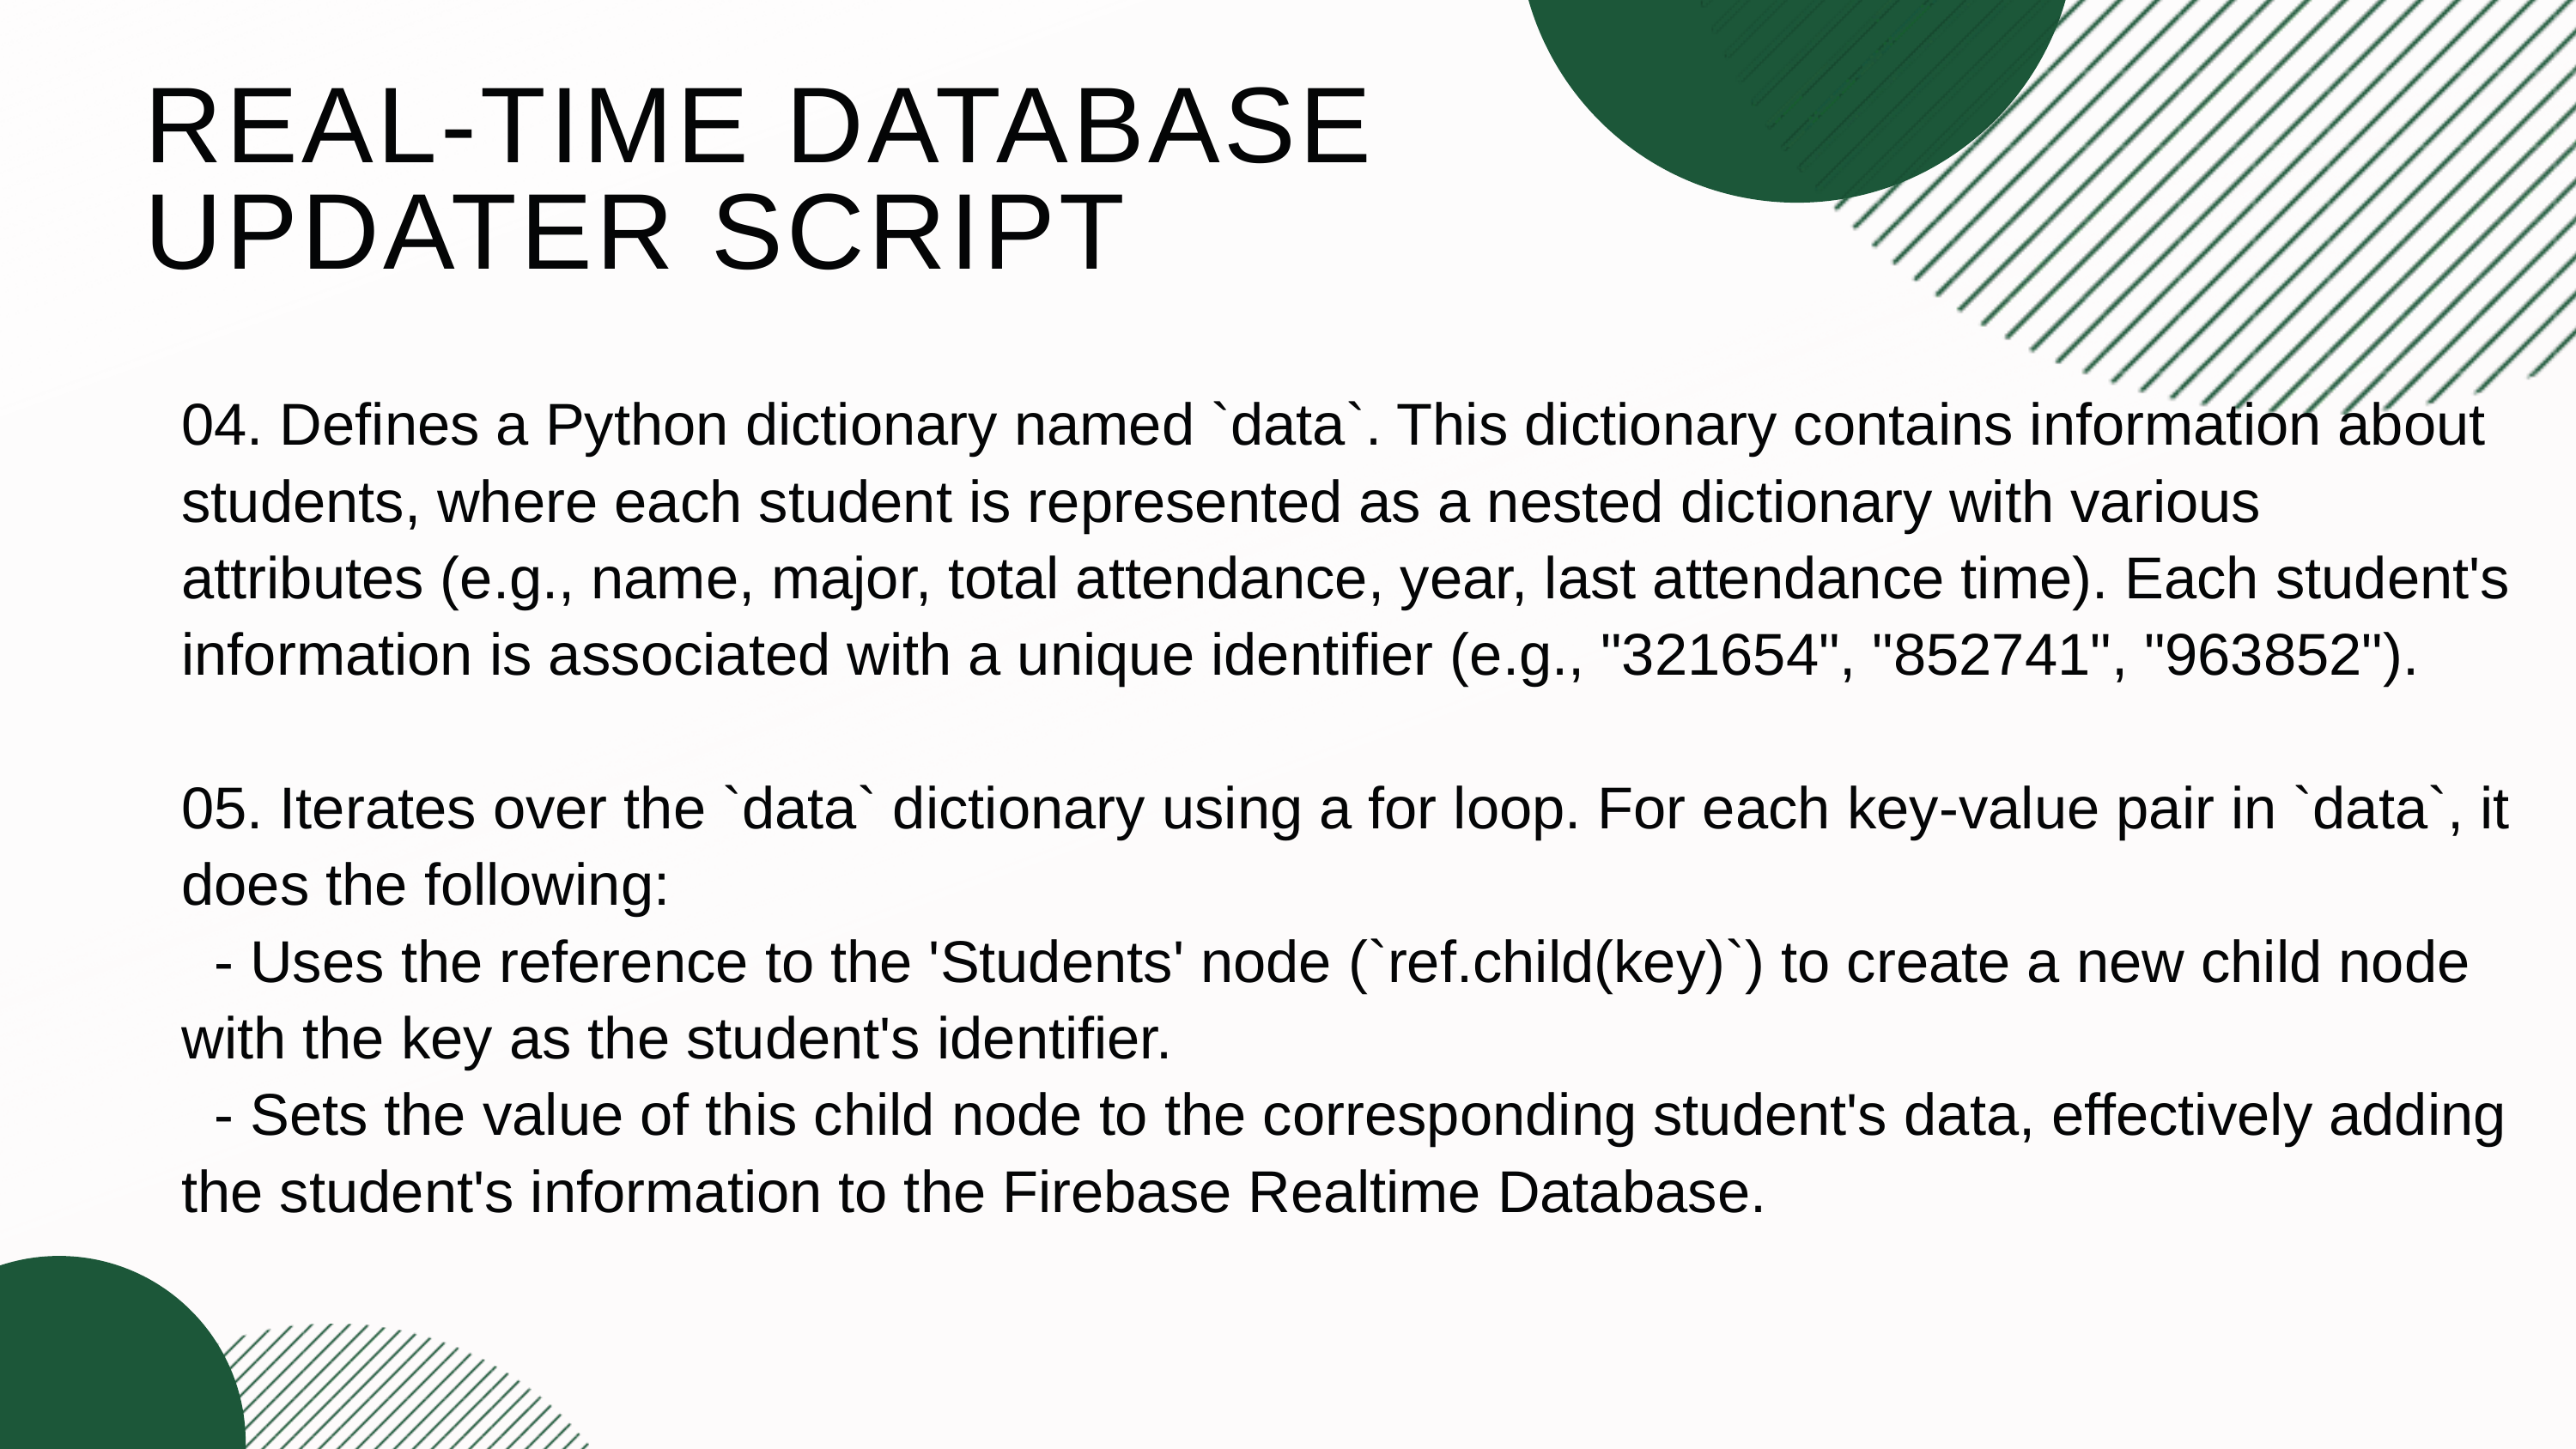

REAL-TIME DATABASE UPDATER SCRIPT
04. Defines a Python dictionary named `data`. This dictionary contains information about students, where each student is represented as a nested dictionary with various attributes (e.g., name, major, total attendance, year, last attendance time). Each student's information is associated with a unique identifier (e.g., "321654", "852741", "963852").

05. Iterates over the `data` dictionary using a for loop. For each key-value pair in `data`, it does the following:
  - Uses the reference to the 'Students' node (`ref.child(key)`) to create a new child node with the key as the student's identifier.
  - Sets the value of this child node to the corresponding student's data, effectively adding the student's information to the Firebase Realtime Database.